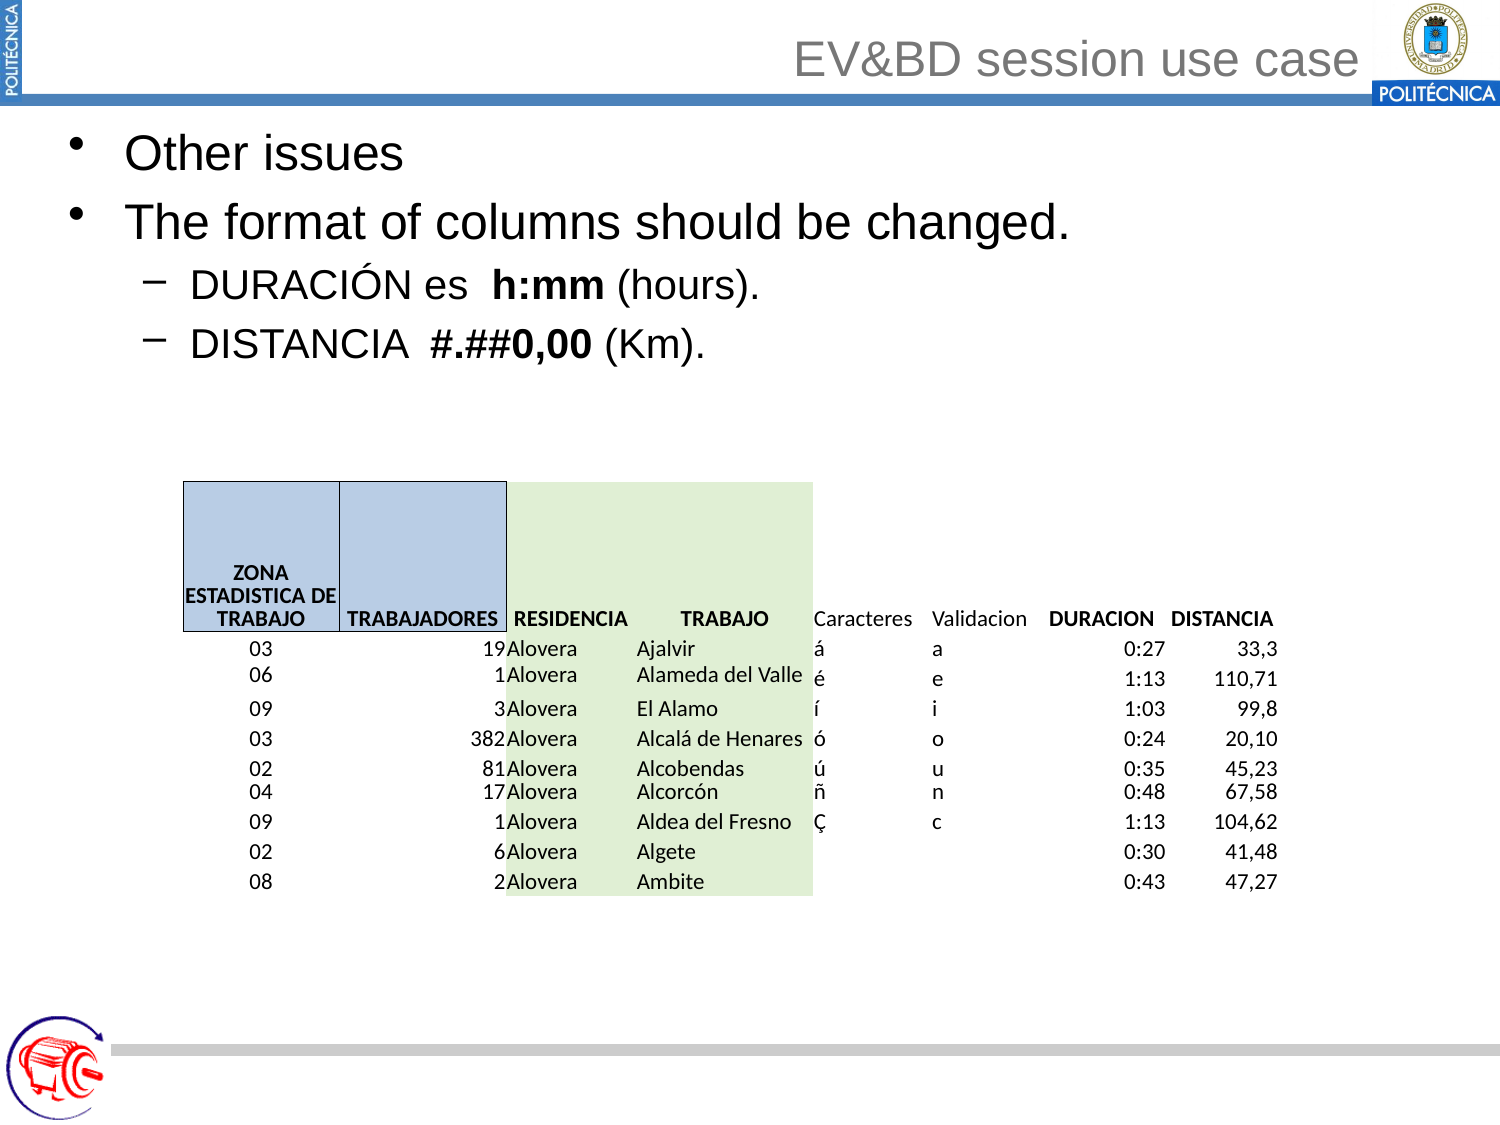

# EV&BD session use case
Other issues
The format of columns should be changed.
DURACIÓN es  h:mm (hours).
DISTANCIA  #.##0,00 (Km).
| ZONA ESTADISTICA DE TRABAJO | TRABAJADORES | RESIDENCIA | TRABAJO | Caracteres | Validacion | DURACION | DISTANCIA |
| --- | --- | --- | --- | --- | --- | --- | --- |
| 03 | 19 | Alovera | Ajalvir | á | a | 0:27 | 33,3 |
| 06 | 1 | Alovera | Alameda del Valle | é | e | 1:13 | 110,71 |
| 09 | 3 | Alovera | El Alamo | í | i | 1:03 | 99,8 |
| 03 | 382 | Alovera | Alcalá de Henares | ó | o | 0:24 | 20,10 |
| 02 | 81 | Alovera | Alcobendas | ú | u | 0:35 | 45,23 |
| 04 | 17 | Alovera | Alcorcón | ñ | n | 0:48 | 67,58 |
| 09 | 1 | Alovera | Aldea del Fresno | Ç | c | 1:13 | 104,62 |
| 02 | 6 | Alovera | Algete |  |  | 0:30 | 41,48 |
| 08 | 2 | Alovera | Ambite |  |  | 0:43 | 47,27 |